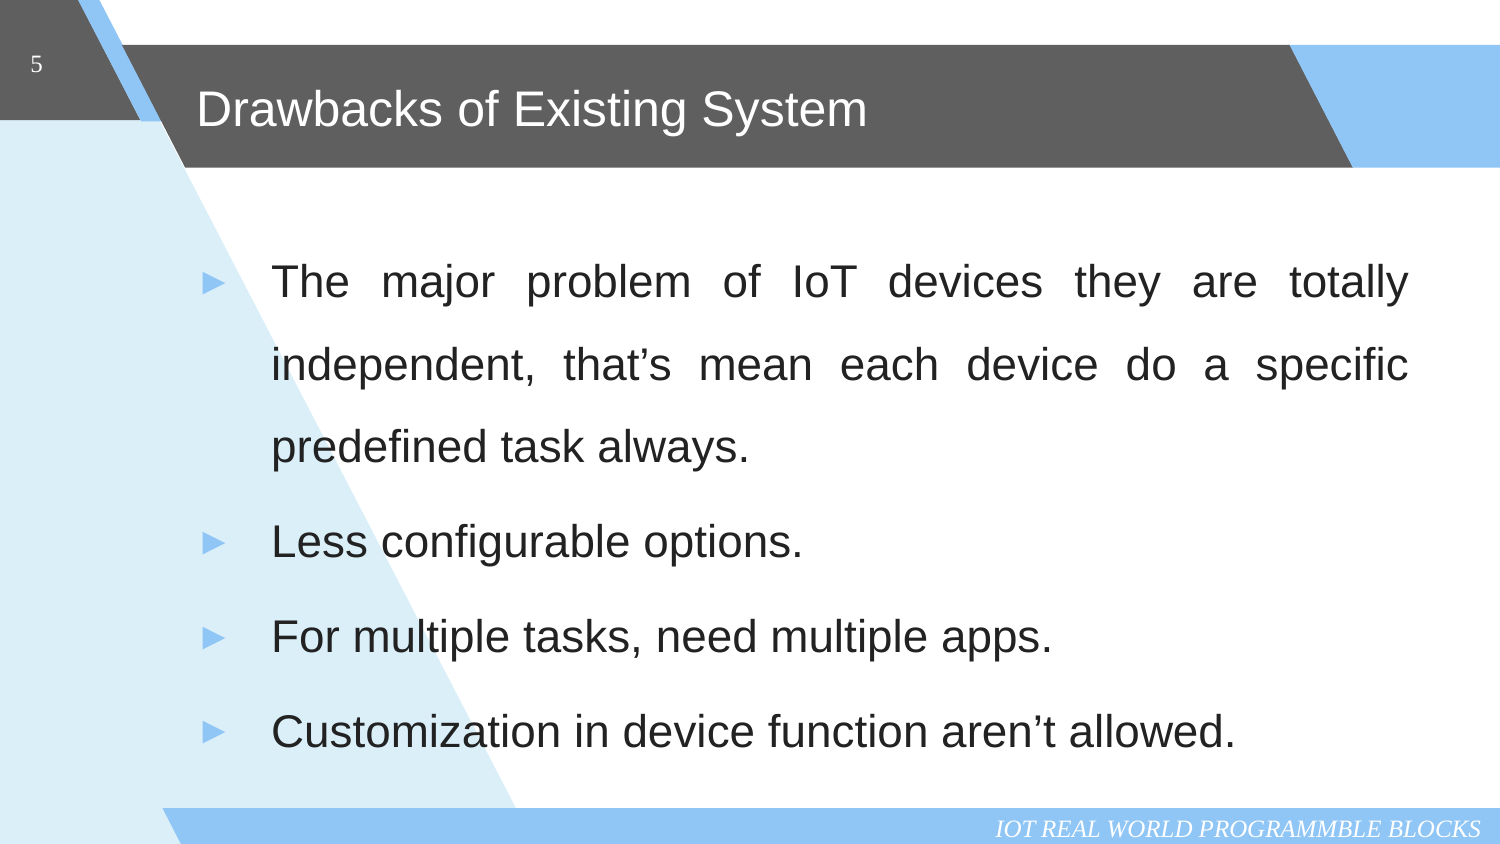

5
# Drawbacks of Existing System
The major problem of IoT devices they are totally independent, that’s mean each device do a specific predefined task always.
Less configurable options.
For multiple tasks, need multiple apps.
Customization in device function aren’t allowed.

IOT REAL WORLD PROGRAMMBLE BLOCKS